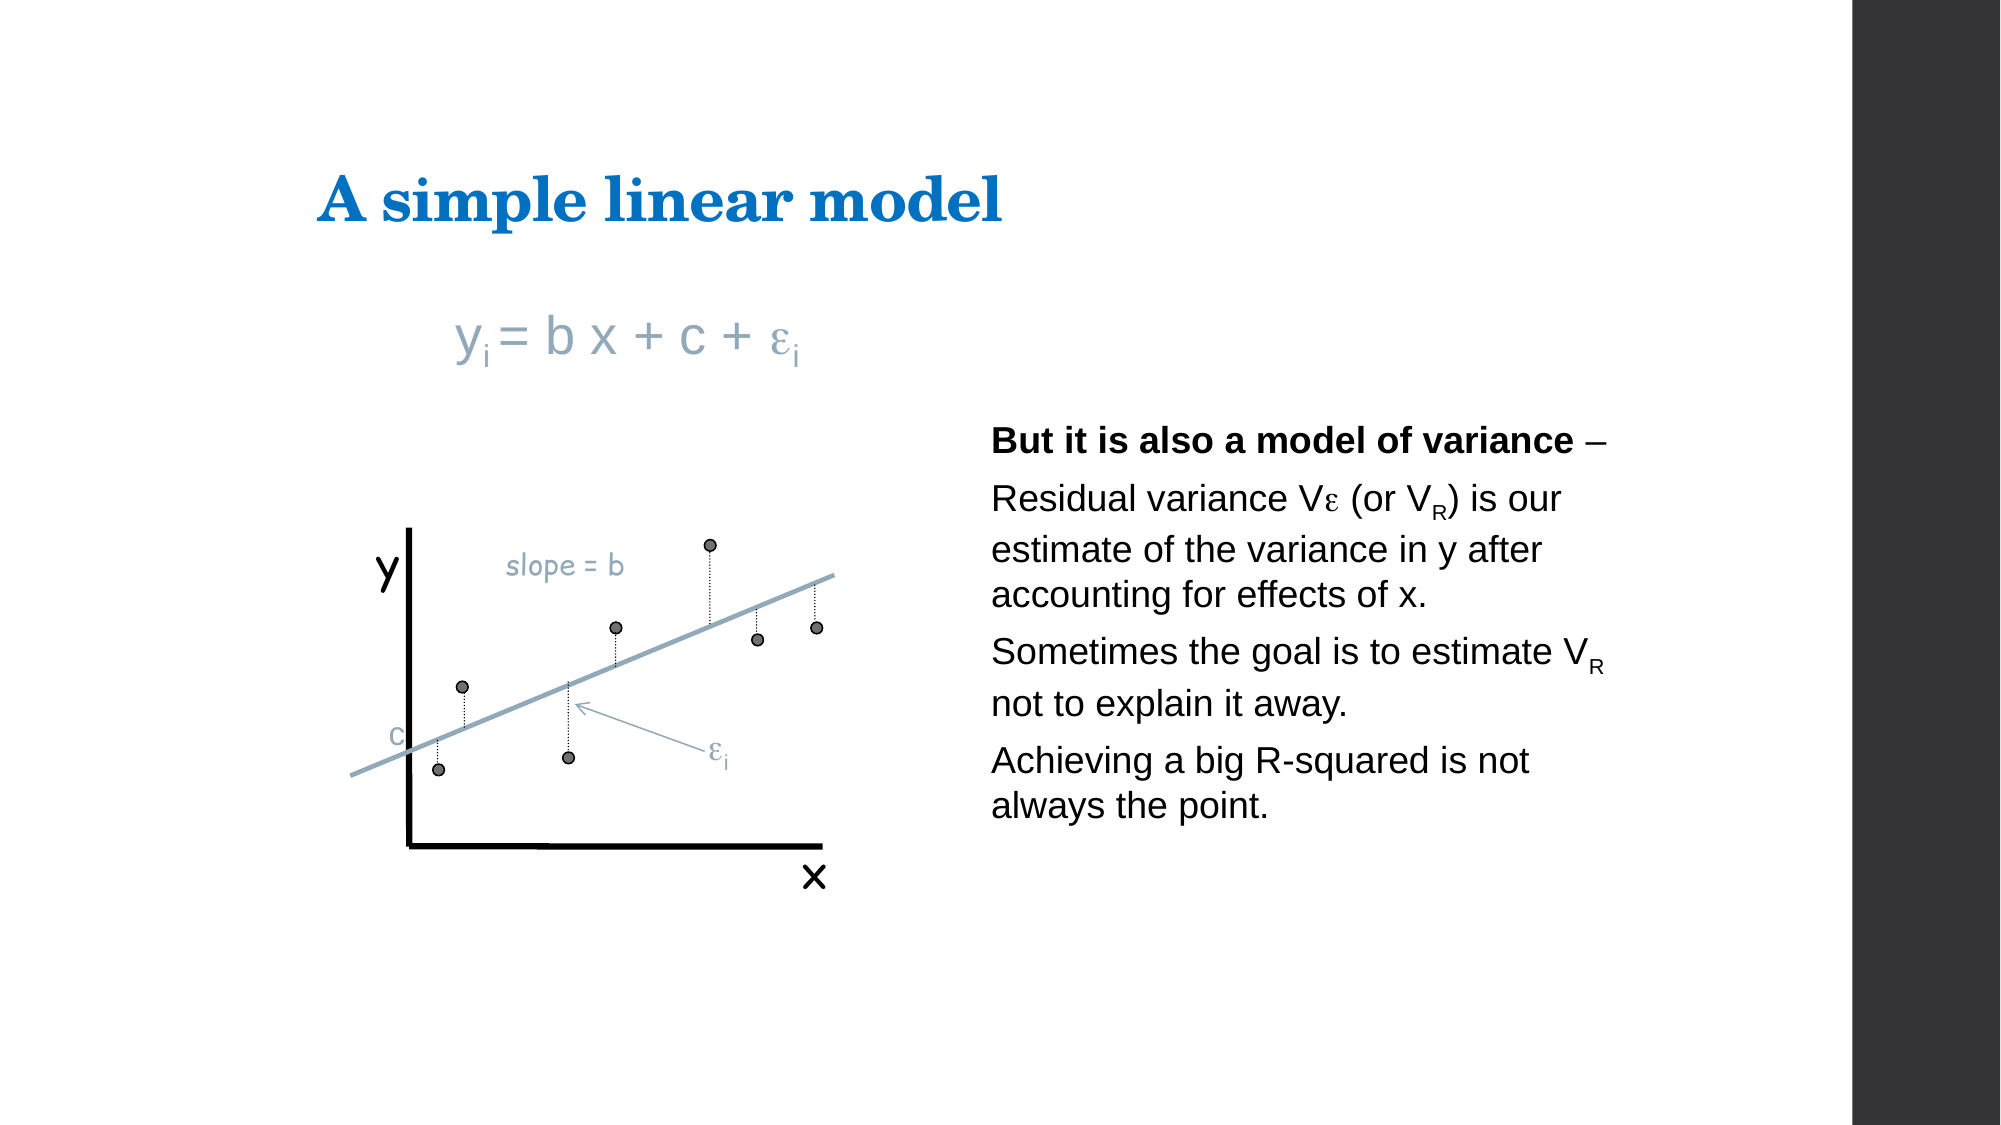

# A simple linear model

	yi = b x + c + εi
But it is also a model of variance –
Residual variance Vε (or VR) is our estimate of the variance in y after accounting for effects of x.
Sometimes the goal is to estimate VR not to explain it away.
Achieving a big R-squared is not always the point.

y

        slope = b

εi

c
x